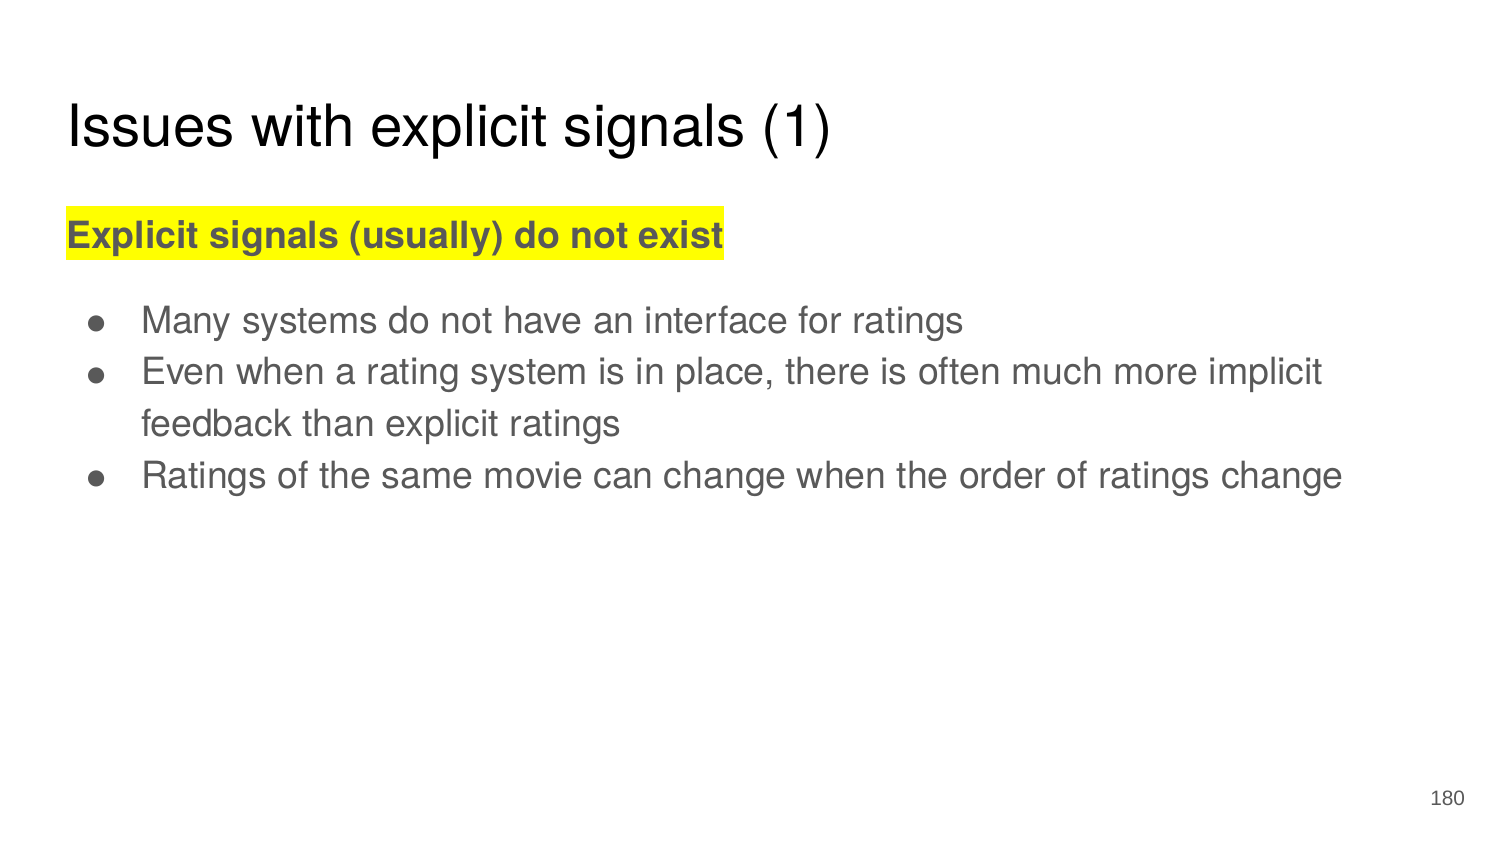

# Issues with explicit signals (1)
Explicit signals (usually) do not exist
Many systems do not have an interface for ratings
Even when a rating system is in place, there is often much more implicit feedback than explicit ratings
Ratings of the same movie can change when the order of ratings change

180